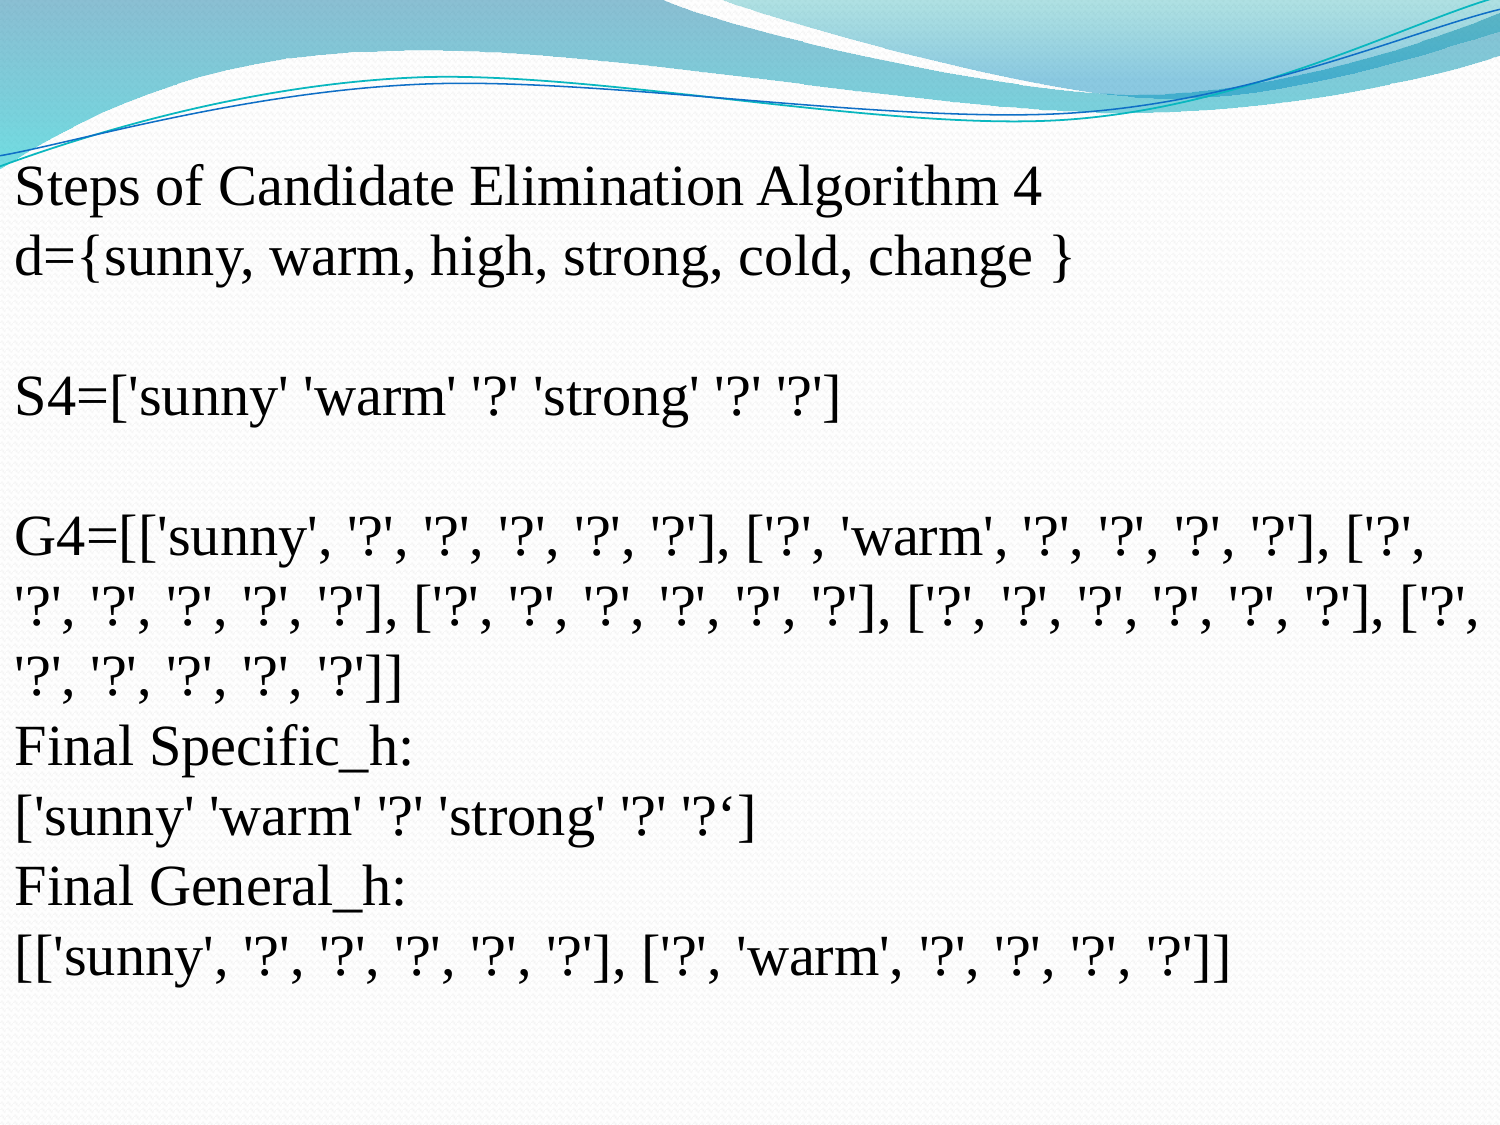

Steps of Candidate Elimination Algorithm 4
d={sunny, warm, high, strong, cold, change }

S4=['sunny' 'warm' '?' 'strong' '?' '?']

G4=[['sunny', '?', '?', '?', '?', '?'], ['?', 'warm', '?', '?', '?', '?'], ['?', '?', '?', '?', '?', '?'], ['?', '?', '?', '?', '?', '?'], ['?', '?', '?', '?', '?', '?'], ['?', '?', '?', '?', '?', '?']]
Final Specific_h:
['sunny' 'warm' '?' 'strong' '?' '?‘]
Final General_h:
[['sunny', '?', '?', '?', '?', '?'], ['?', 'warm', '?', '?', '?', '?']]